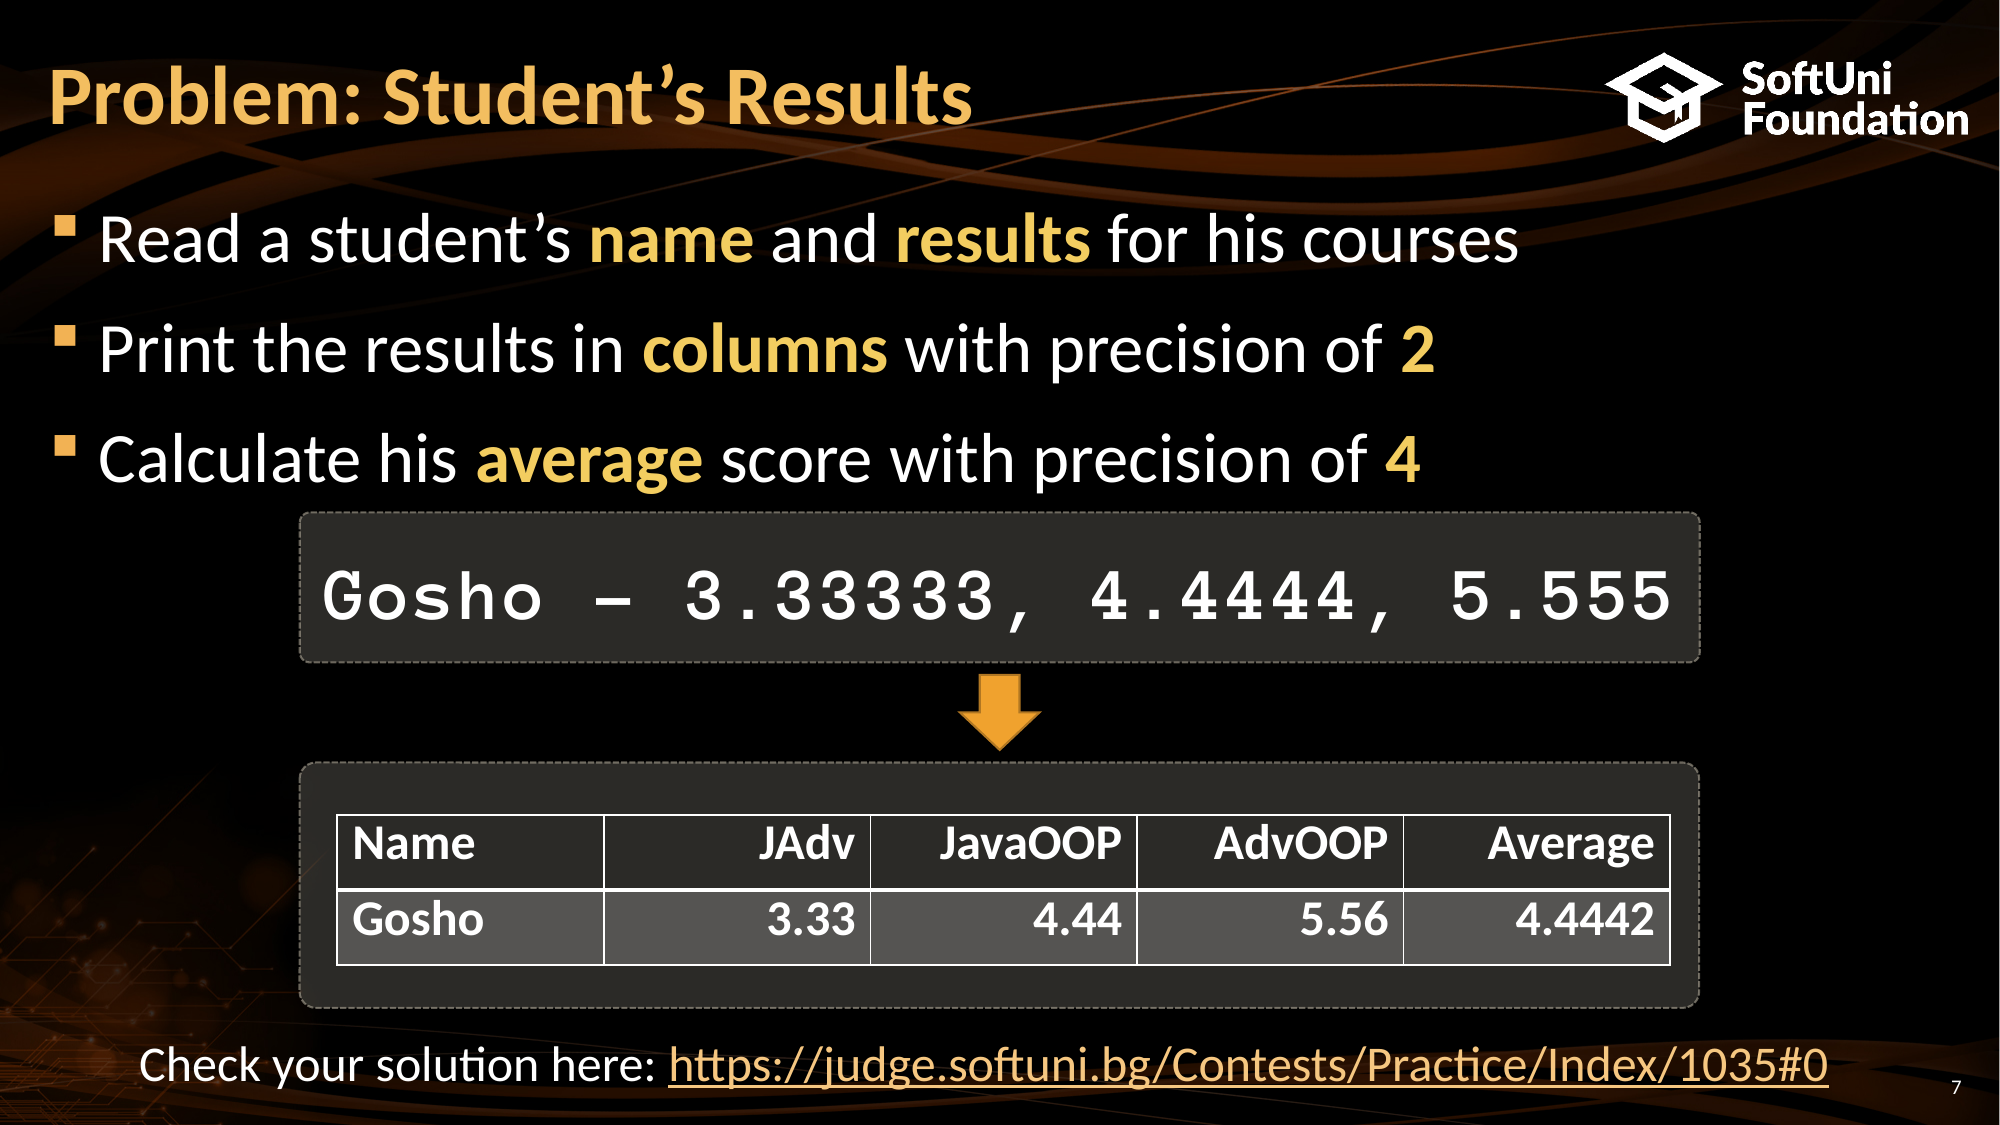

# Problem: Student’s Results
Read a student’s name and results for his courses
Print the results in columns with precision of 2
Calculate his average score with precision of 4

Gosho - 3.33333, 4.4444, 5.555

| Name | JAdv | JavaOOP | AdvOOP | Average |
| --- | --- | --- | --- | --- |
| Gosho | 3.33 | 4.44 | 5.56 | 4.4442 |
Check your solution here: https://judge.softuni.bg/Contests/Practice/Index/1035#0
7